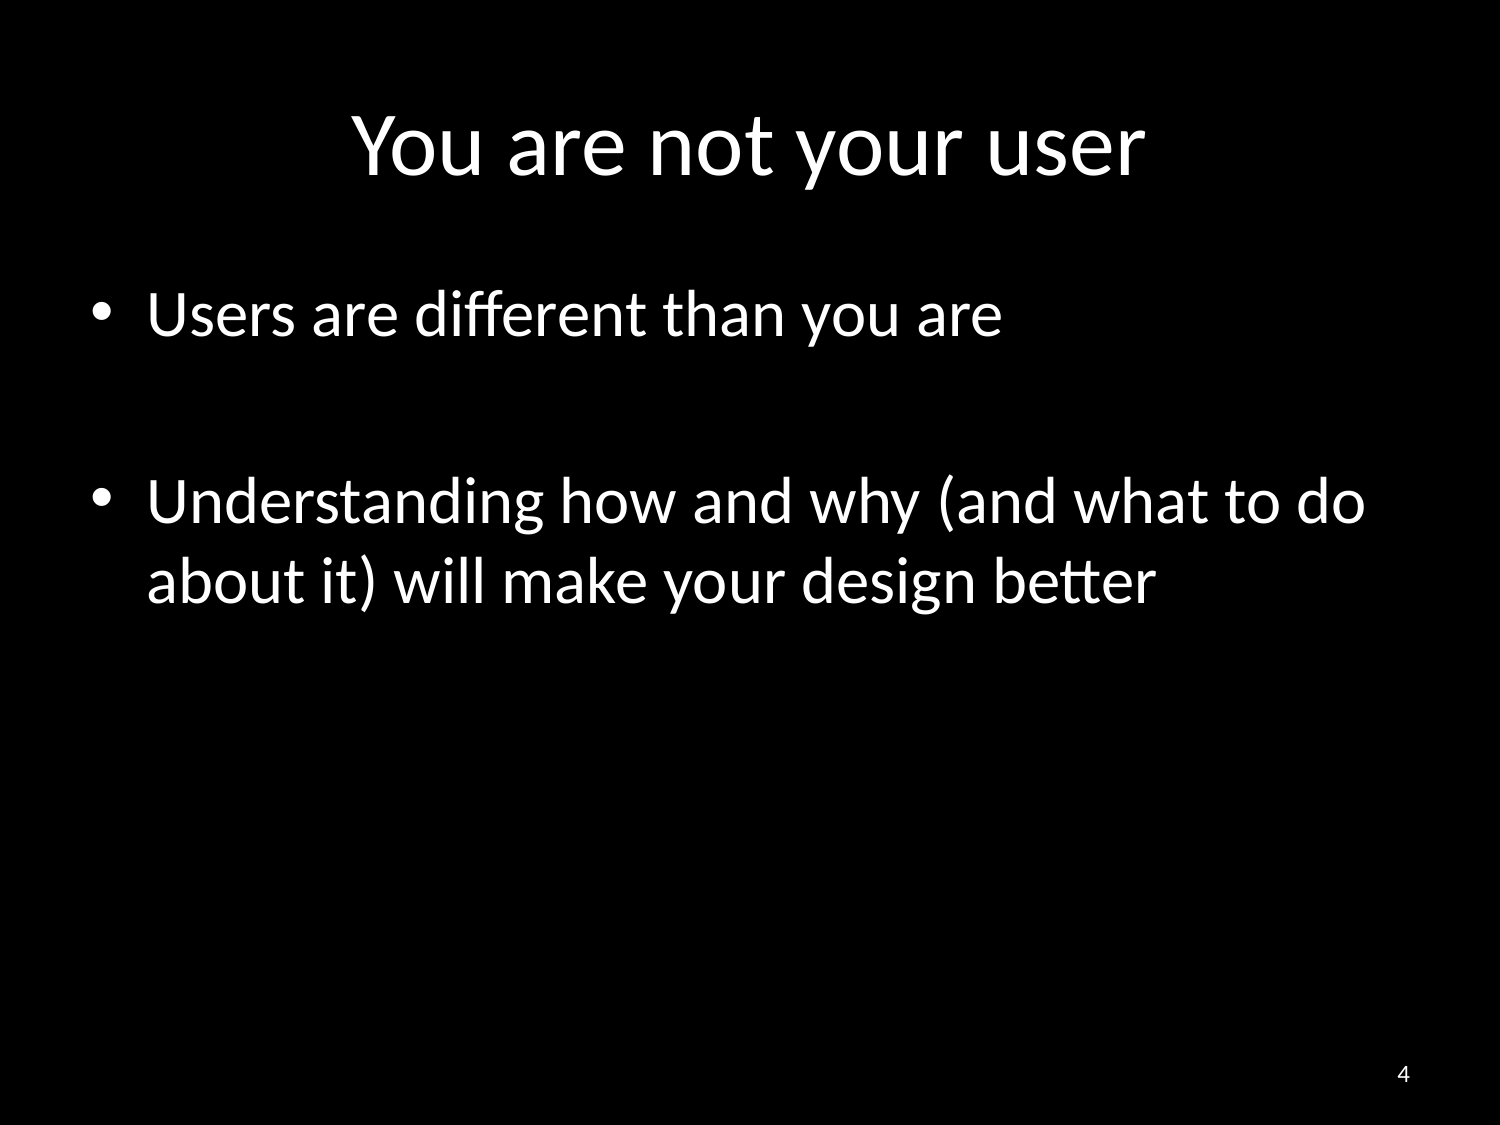

# You are not your user
Users are different than you are

Understanding how and why (and what to do about it) will make your design better
4